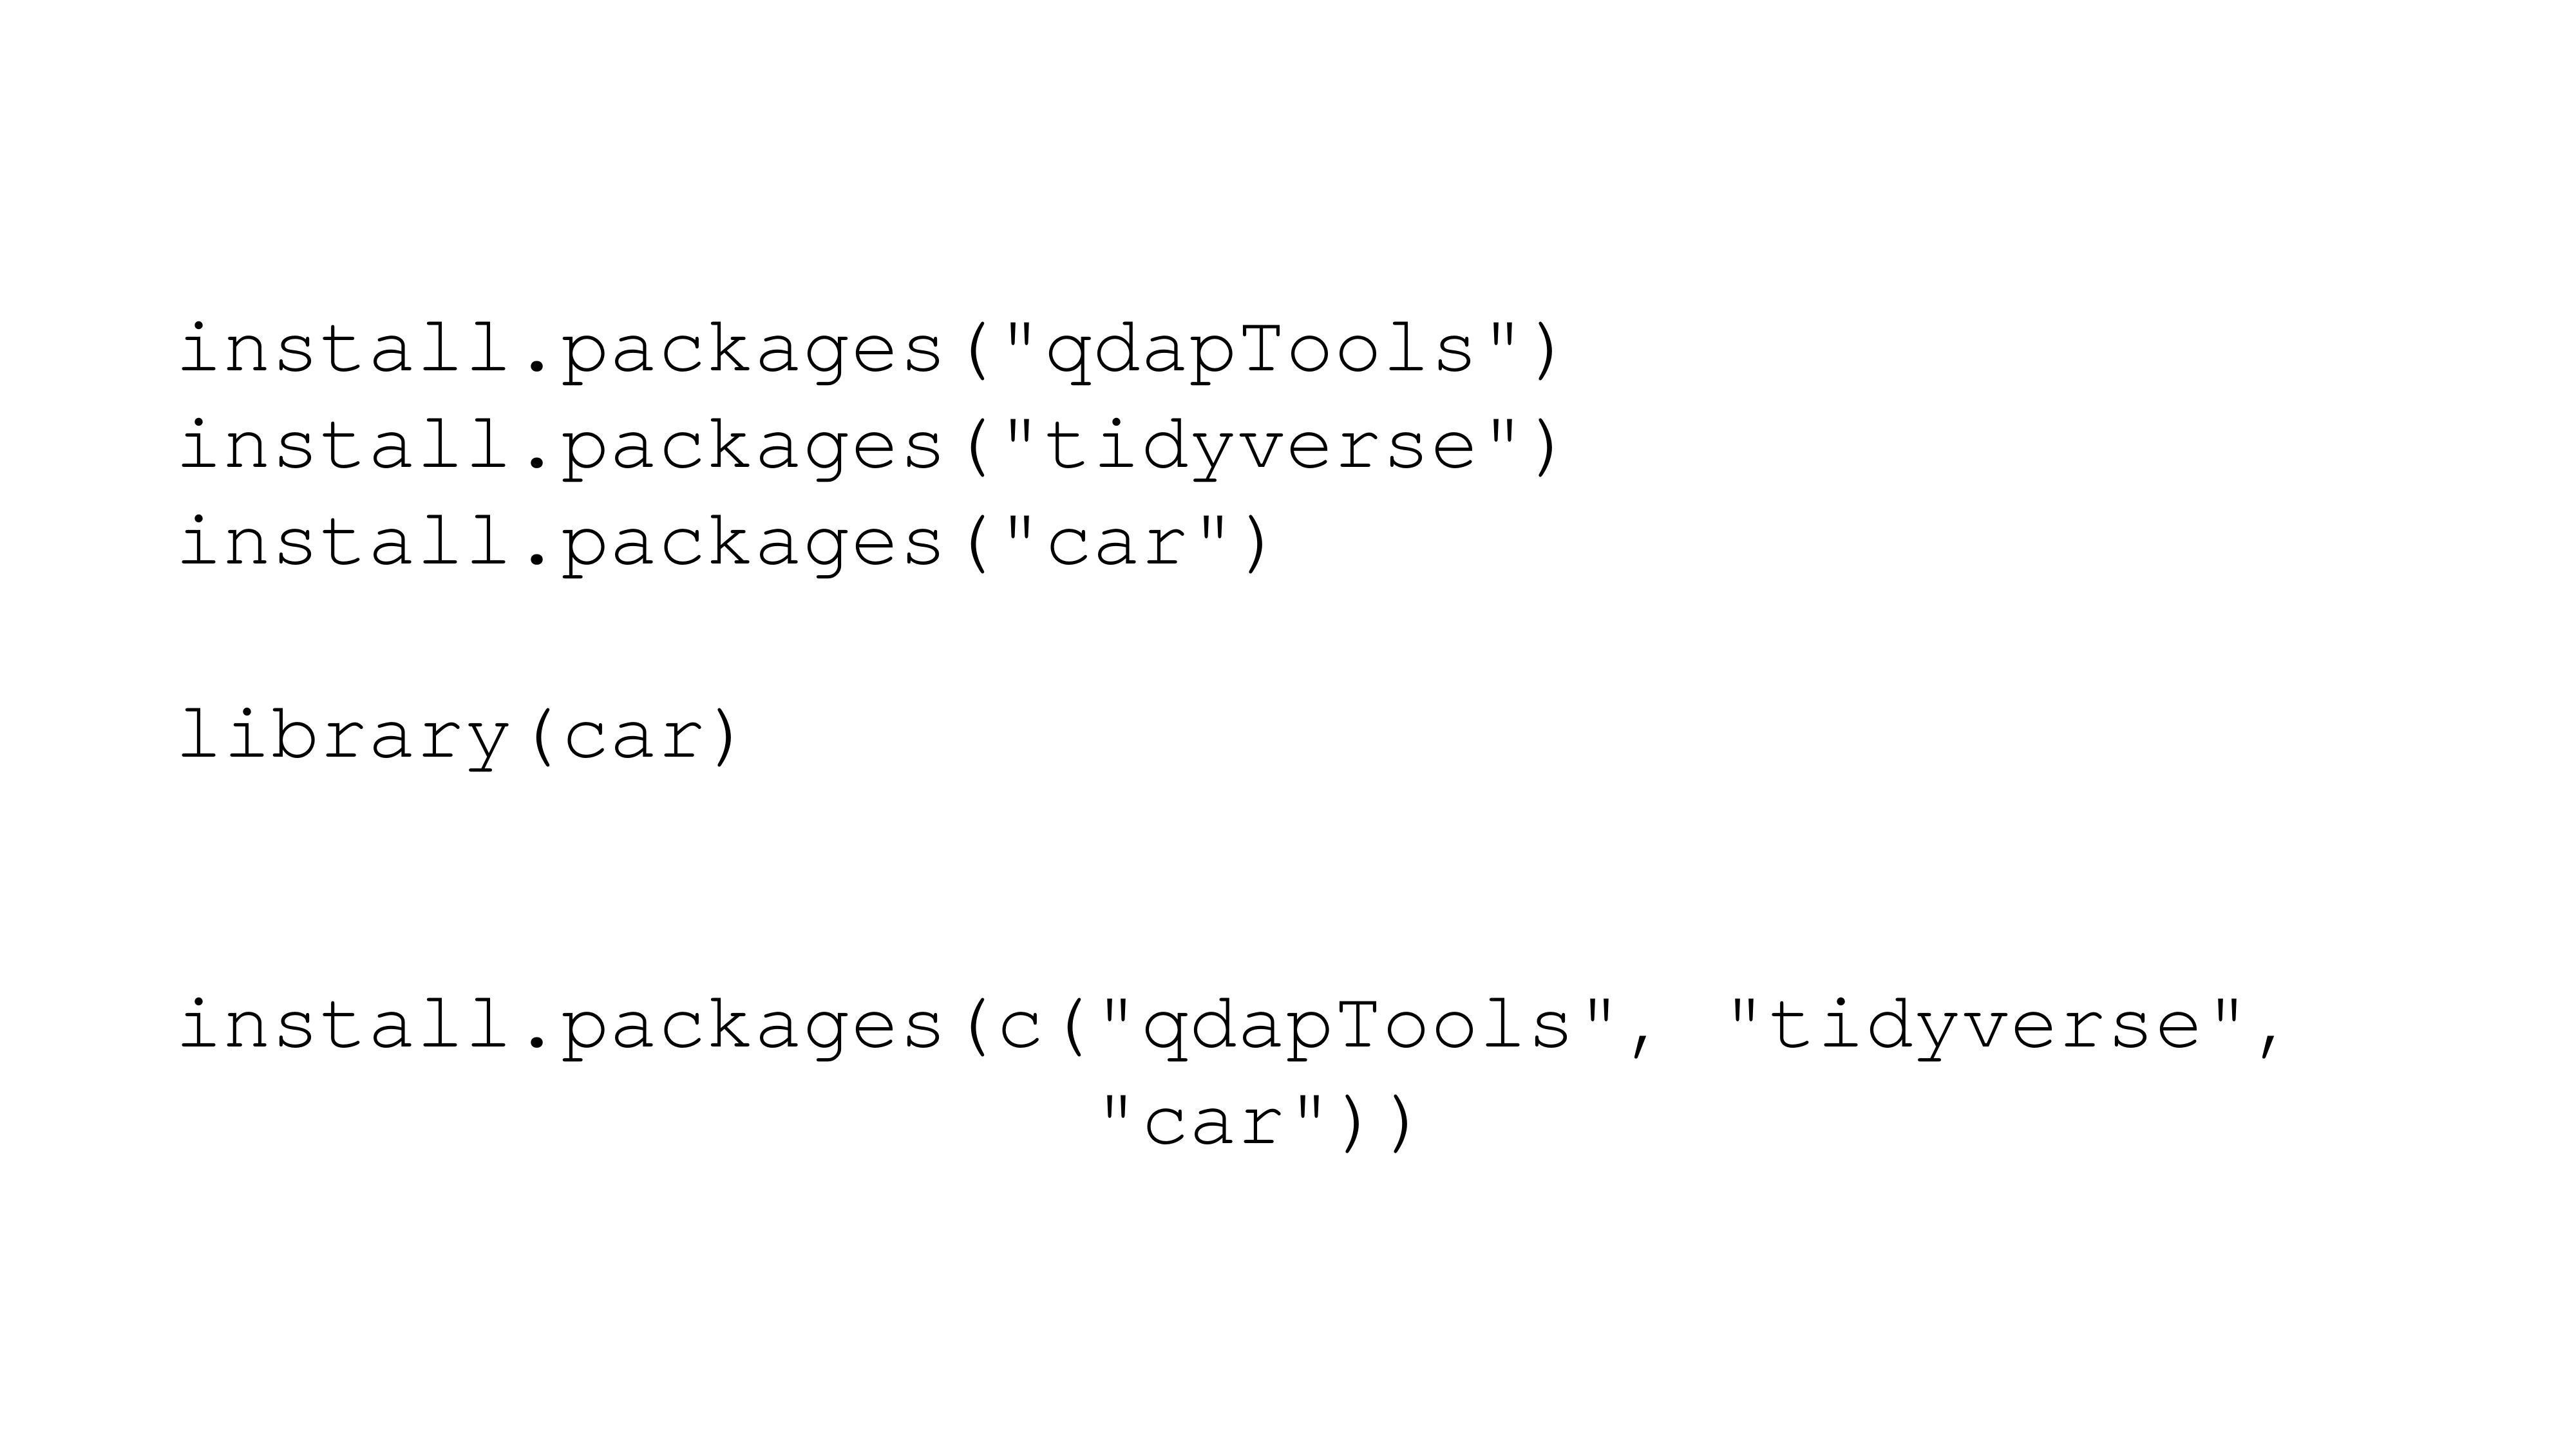

install.packages("qdapTools")
install.packages("tidyverse")
install.packages("car")

library(car)

install.packages(c("qdapTools", "tidyverse",
                   "car"))